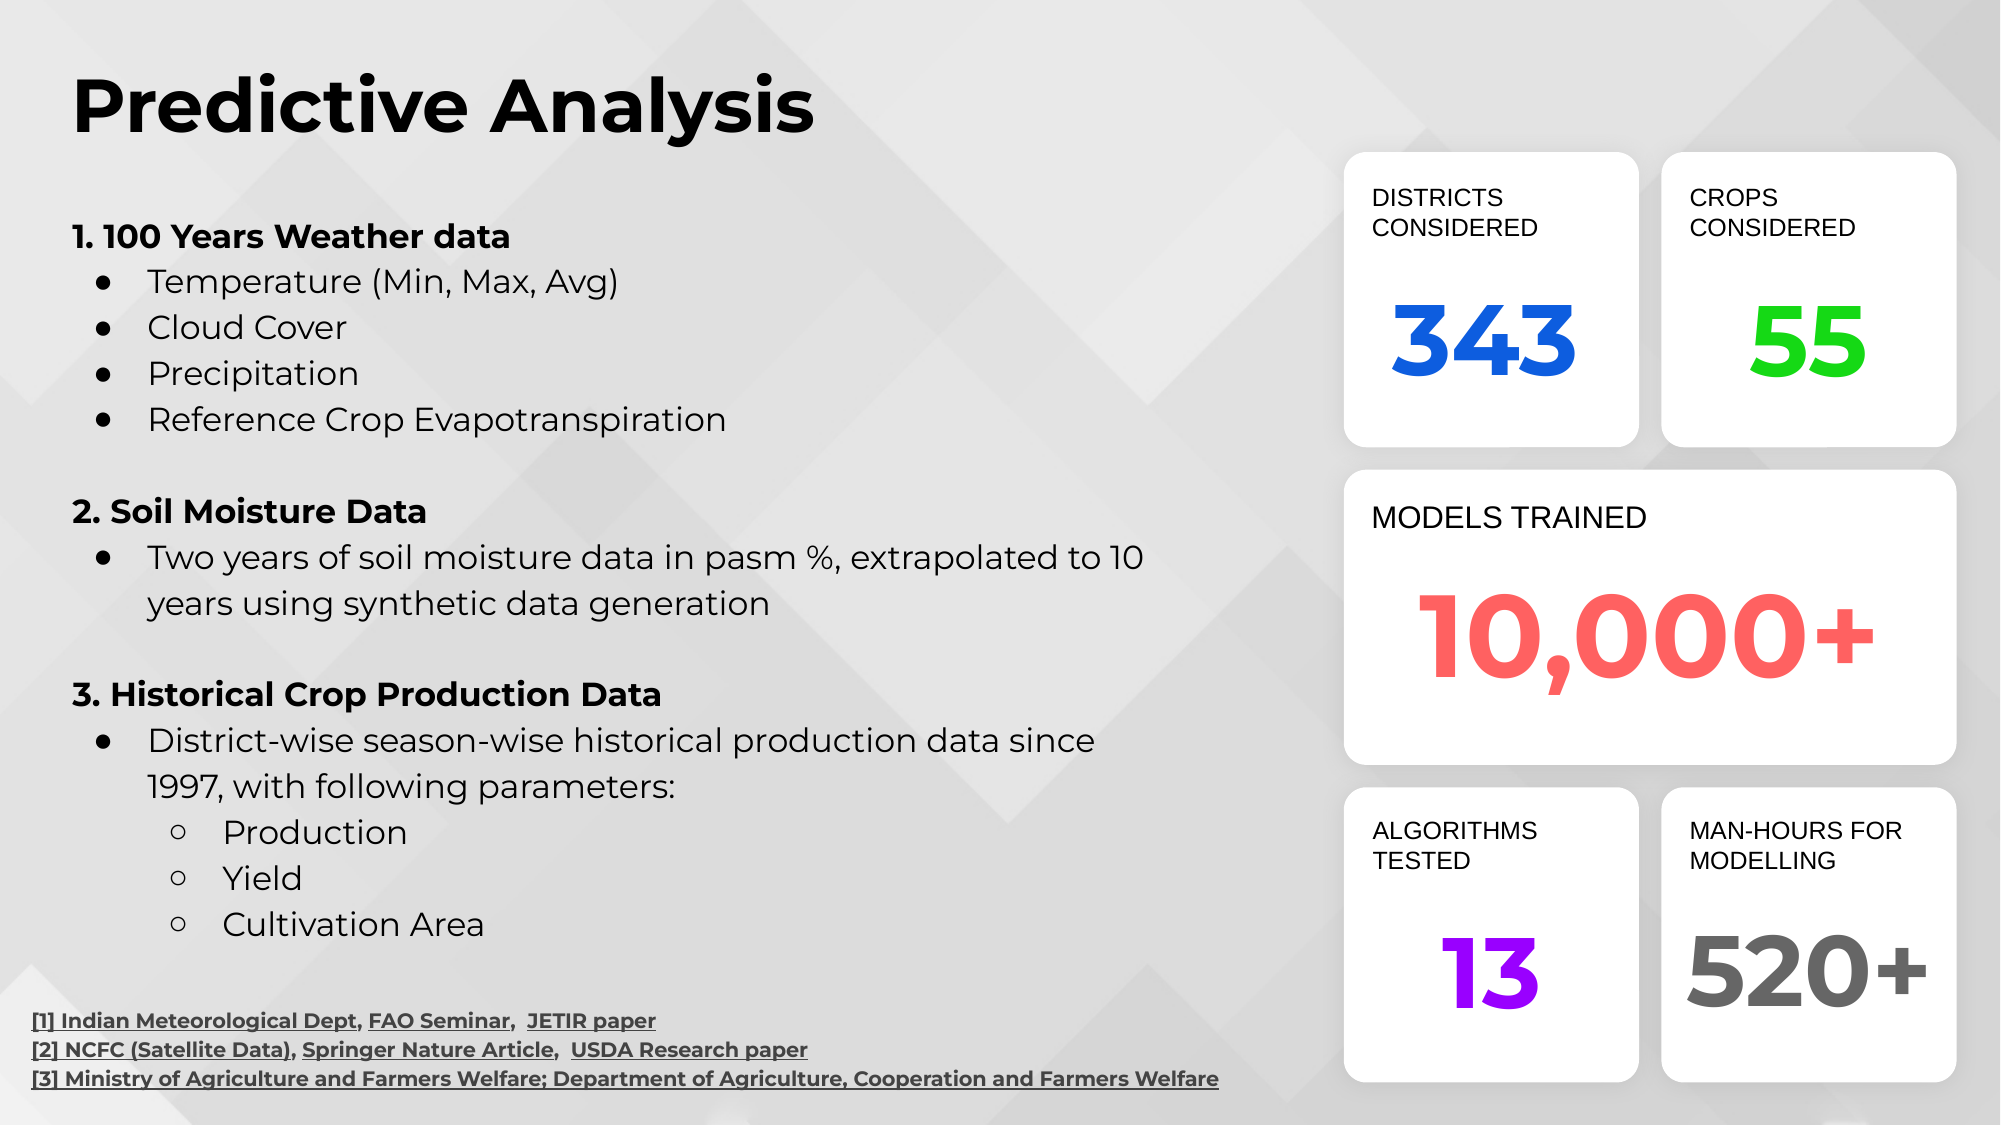

Predictive Analysis

DISTRICTS CONSIDERED
CROPS CONSIDERED
1. 100 Years Weather data
Temperature (Min, Max, Avg)
Cloud Cover
Precipitation
Reference Crop Evapotranspiration

2. Soil Moisture Data
Two years of soil moisture data in pasm %, extrapolated to 10 years using synthetic data generation

3. Historical Crop Production Data
District-wise season-wise historical production data since 1997, with following parameters:
Production
Yield
Cultivation Area
343
55
MODELS TRAINED
10,000+
ALGORITHMS TESTED
MAN-HOURS FOR MODELLING
520+
13
[1] Indian Meteorological Dept, FAO Seminar,  JETIR paper
[2] NCFC (Satellite Data), Springer Nature Article,  USDA Research paper
[3] Ministry of Agriculture and Farmers Welfare; Department of Agriculture, Cooperation and Farmers Welfare